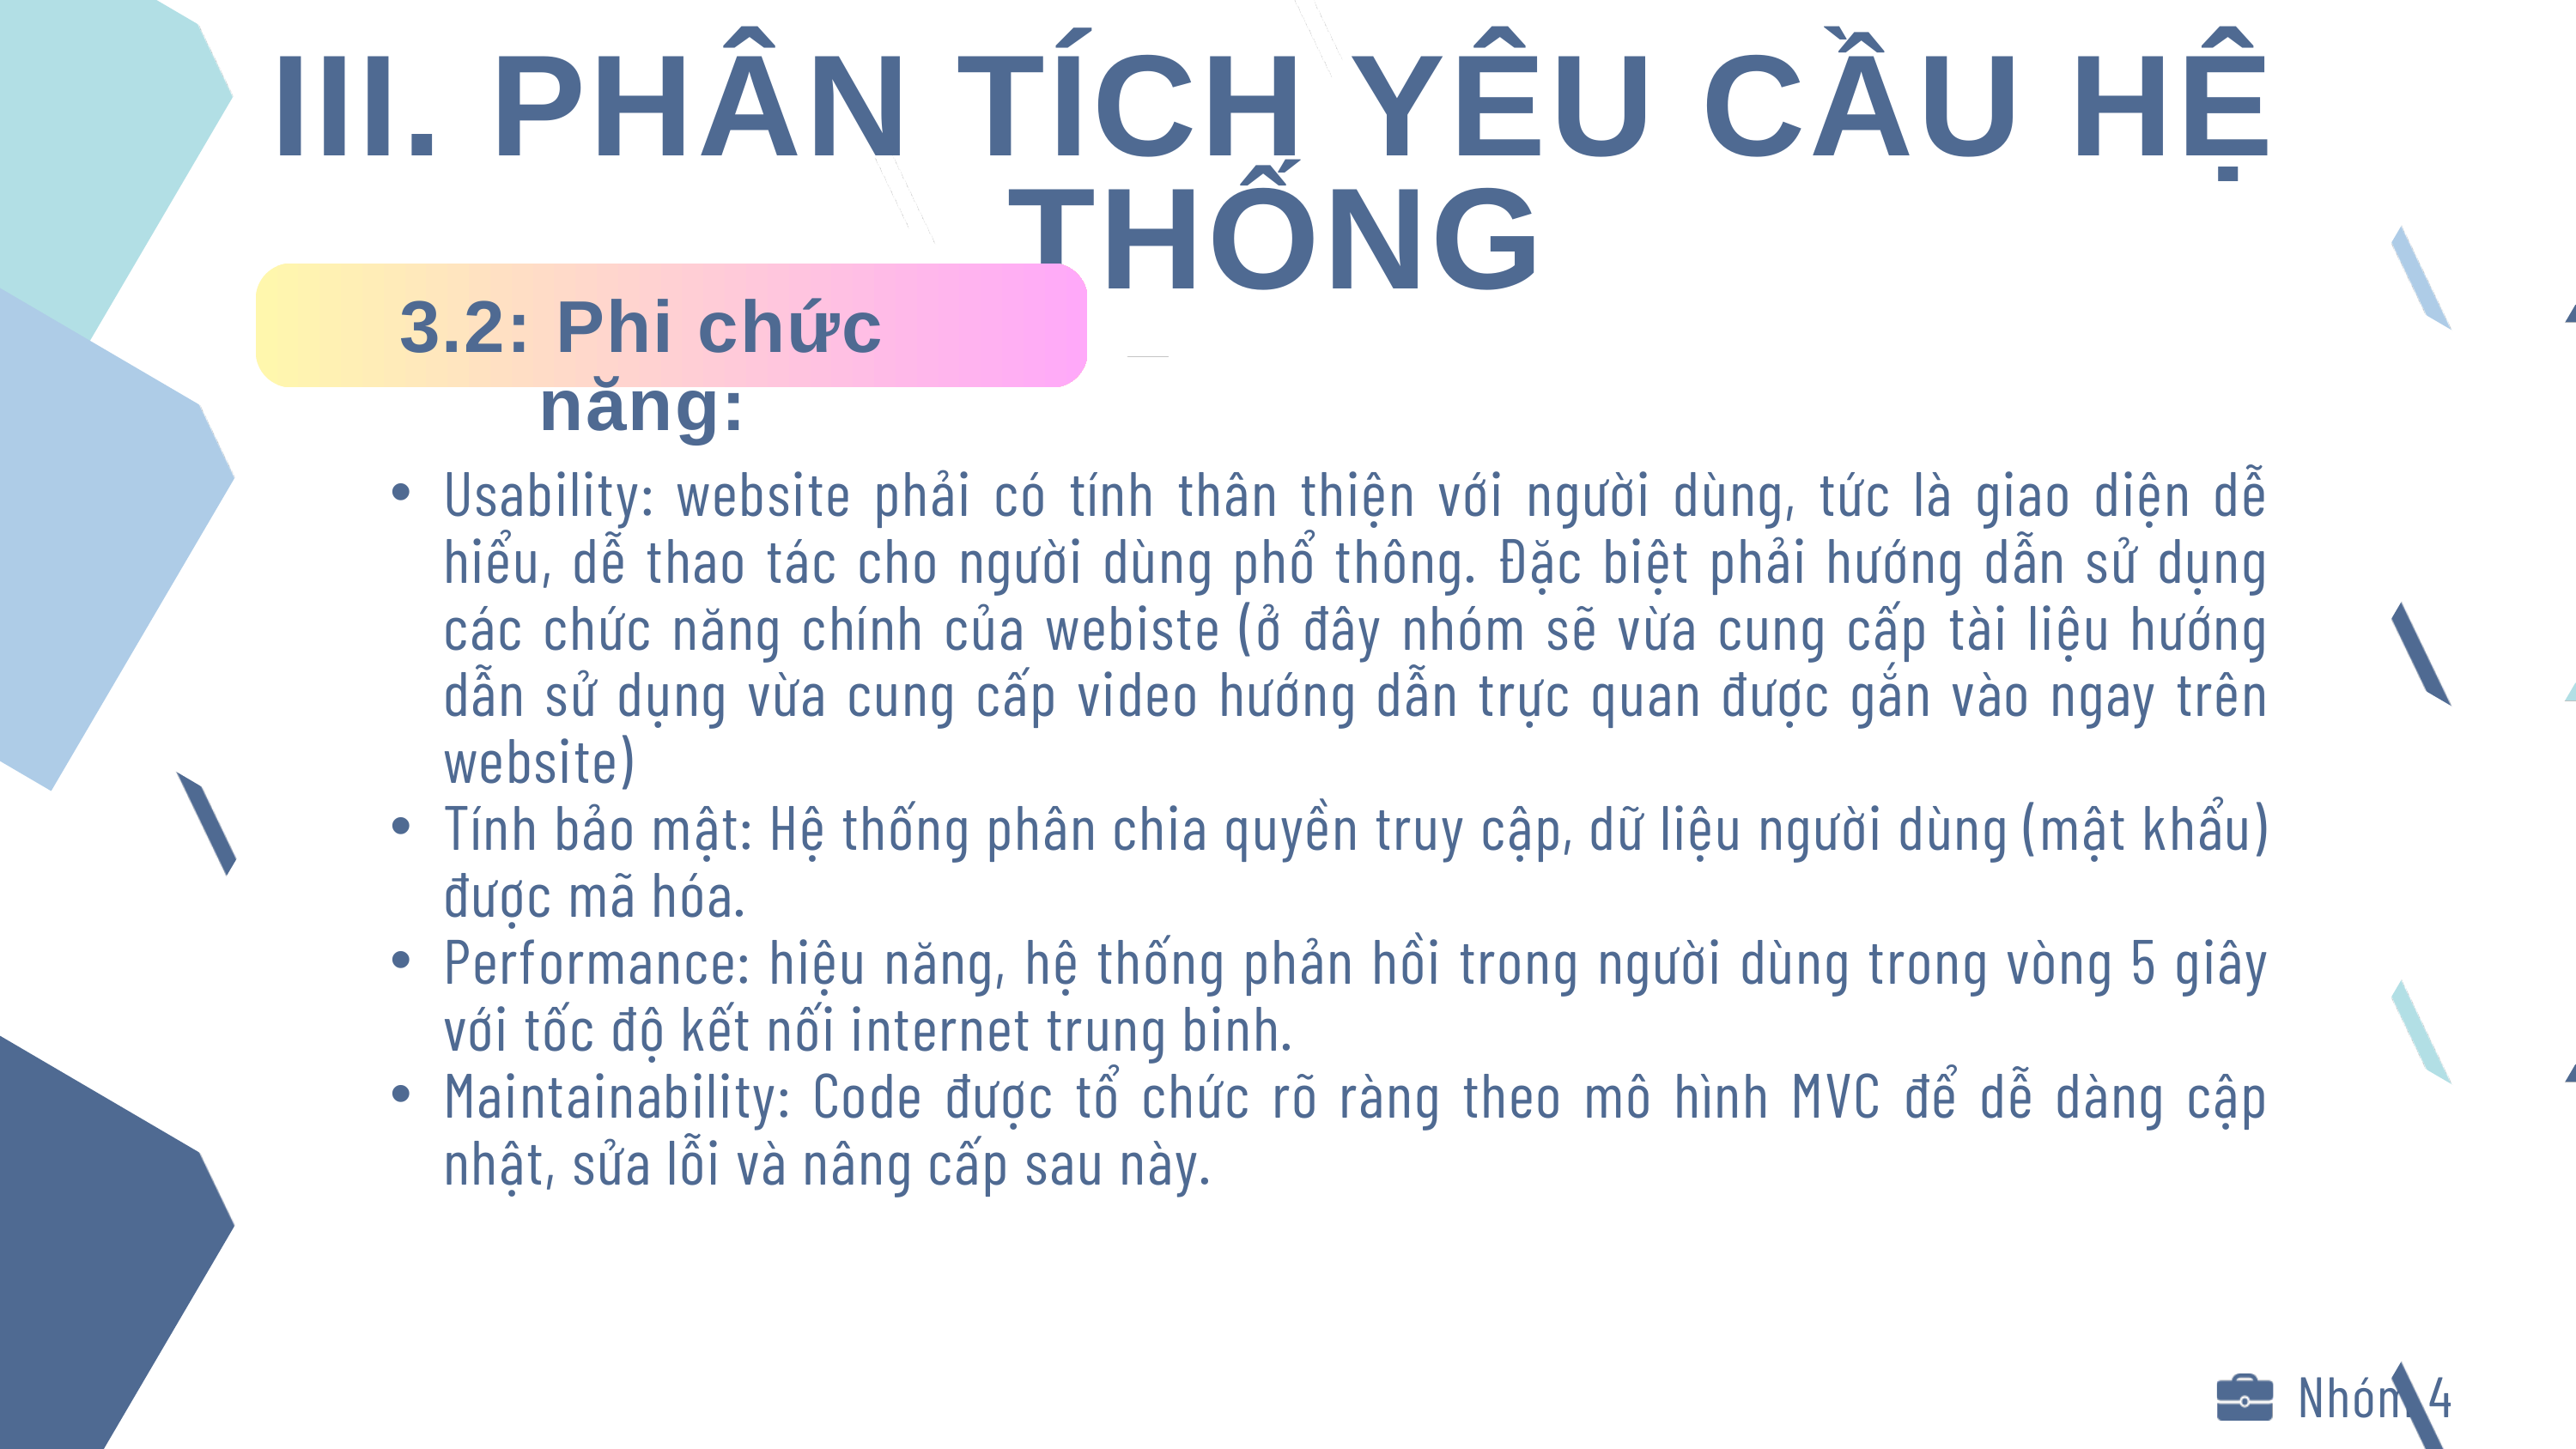

III. PHÂN TÍCH YÊU CẦU HỆ THỐNG

3.2: Phi chức năng:

Usability: website phải có tính thân thiện với người dùng, tức là giao diện dễ hiểu, dễ thao tác cho người dùng phổ thông. Đặc biệt phải hướng dẫn sử dụng các chức năng chính của webiste (ở đây nhóm sẽ vừa cung cấp tài liệu hướng dẫn sử dụng vừa cung cấp video hướng dẫn trực quan được gắn vào ngay trên website)
Tính bảo mật: Hệ thống phân chia quyền truy cập, dữ liệu người dùng (mật khẩu) được mã hóa.
Performance: hiệu năng, hệ thống phản hồi trong người dùng trong vòng 5 giây với tốc độ kết nối internet trung binh.
Maintainability: Code được tổ chức rõ ràng theo mô hình MVC để dễ dàng cập nhật, sửa lỗi và nâng cấp sau này.

Nhóm 4